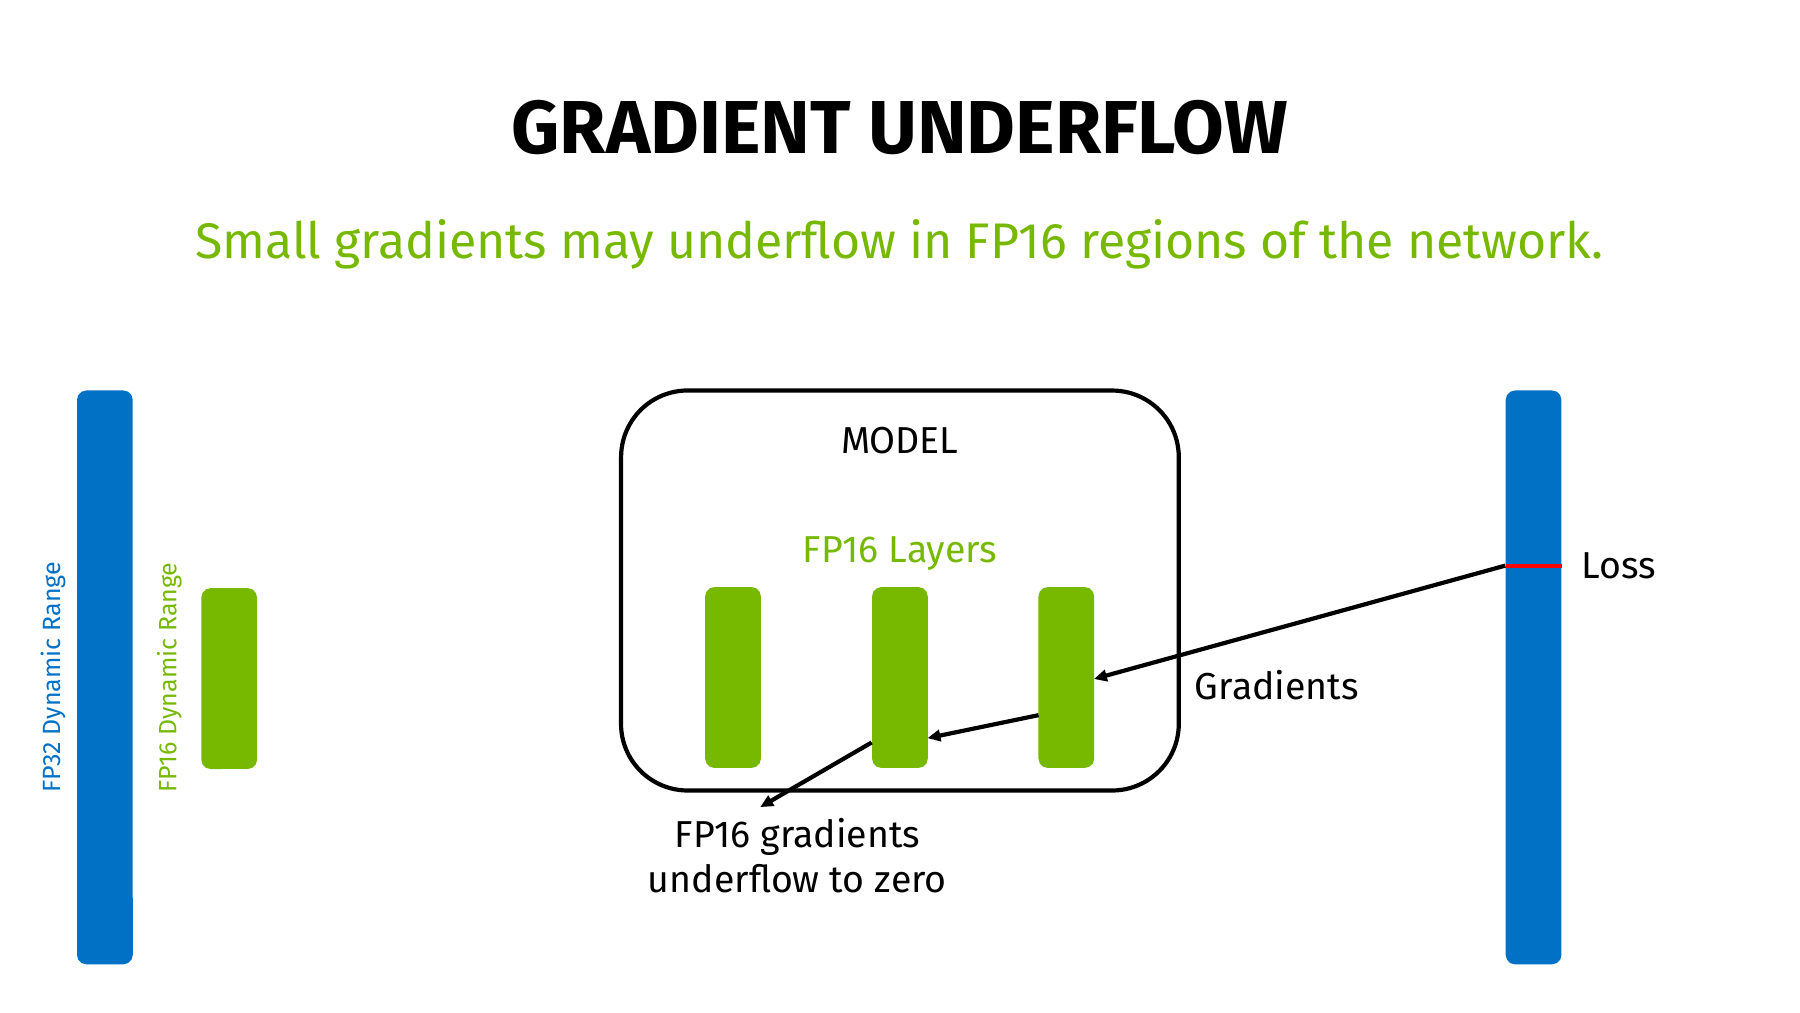

# Gradient underflow
Small gradients may underflow in FP16 regions of the network.

MODEL
FP16 Dynamic Range
FP16 Layers
Loss
FP32 Dynamic Range

Gradients
FP16 gradients underflow to zero